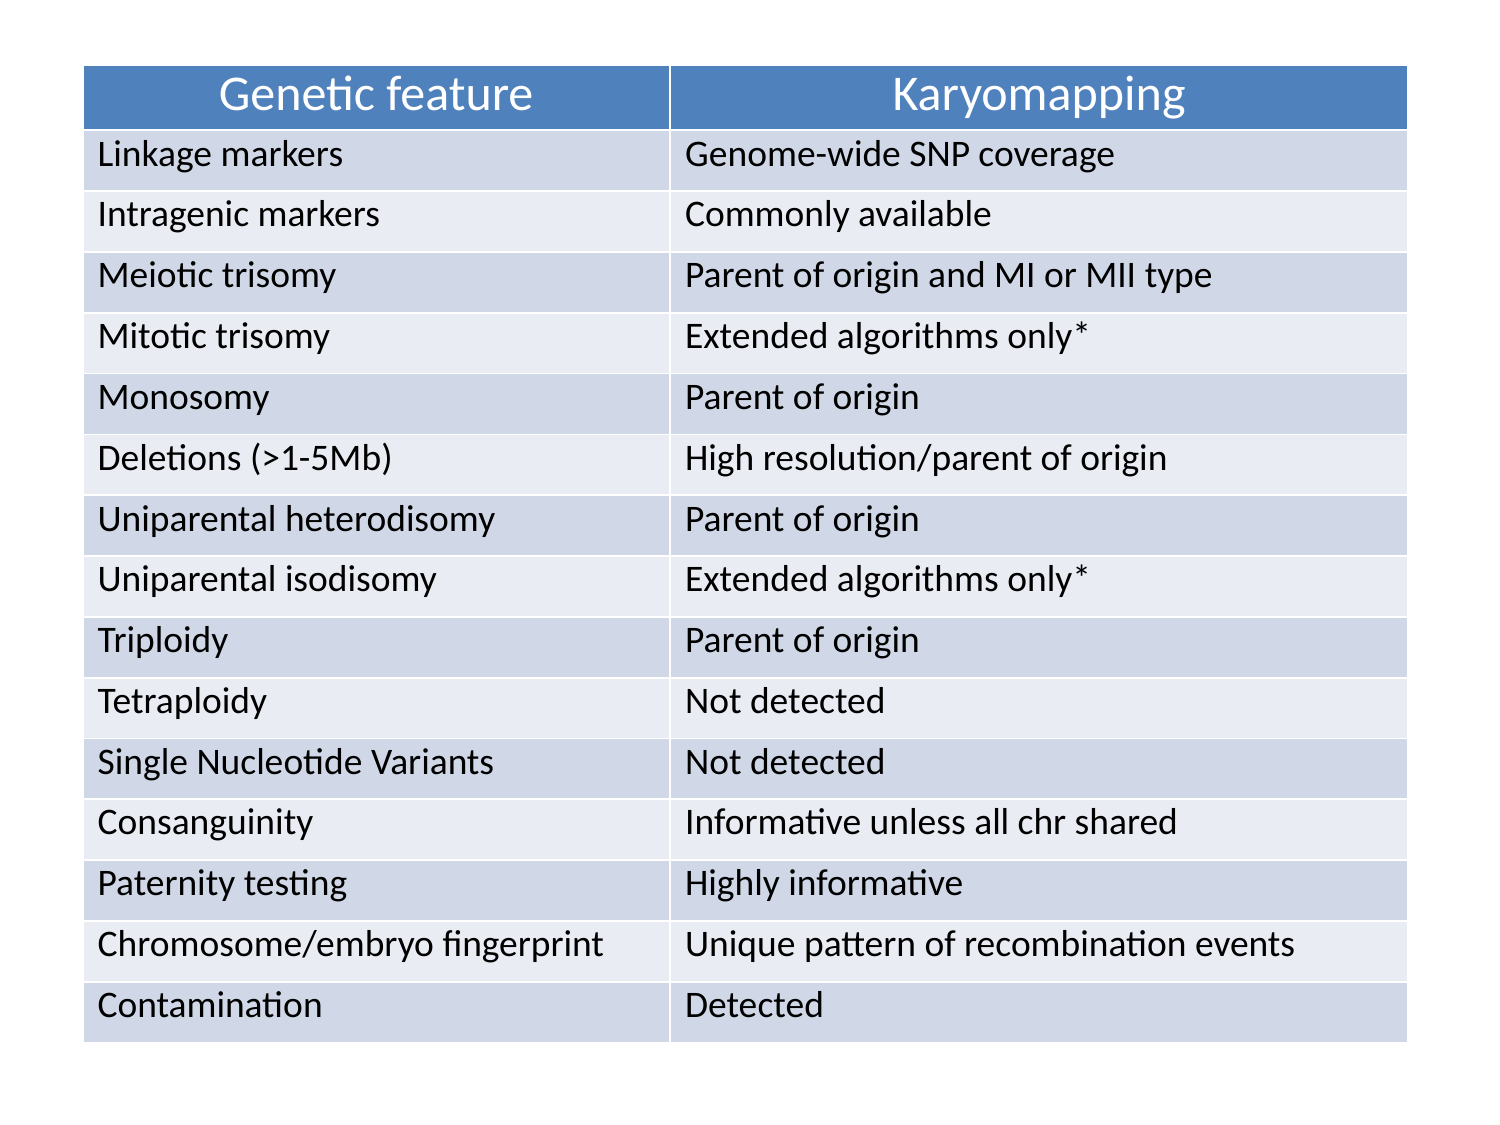

| Genetic feature | Karyomapping |
| --- | --- |
| Linkage markers | Genome-wide SNP coverage |
| Intragenic markers | Commonly available |
| Meiotic trisomy | Parent of origin and MI or MII type |
| Mitotic trisomy | Extended algorithms only\* |
| Monosomy | Parent of origin |
| Deletions (>1-5Mb) | High resolution/parent of origin |
| Uniparental heterodisomy | Parent of origin |
| Uniparental isodisomy | Extended algorithms only\* |
| Triploidy | Parent of origin |
| Tetraploidy | Not detected |
| Single Nucleotide Variants | Not detected |
| Consanguinity | Informative unless all chr shared |
| Paternity testing | Highly informative |
| Chromosome/embryo fingerprint | Unique pattern of recombination events |
| Contamination | Detected |